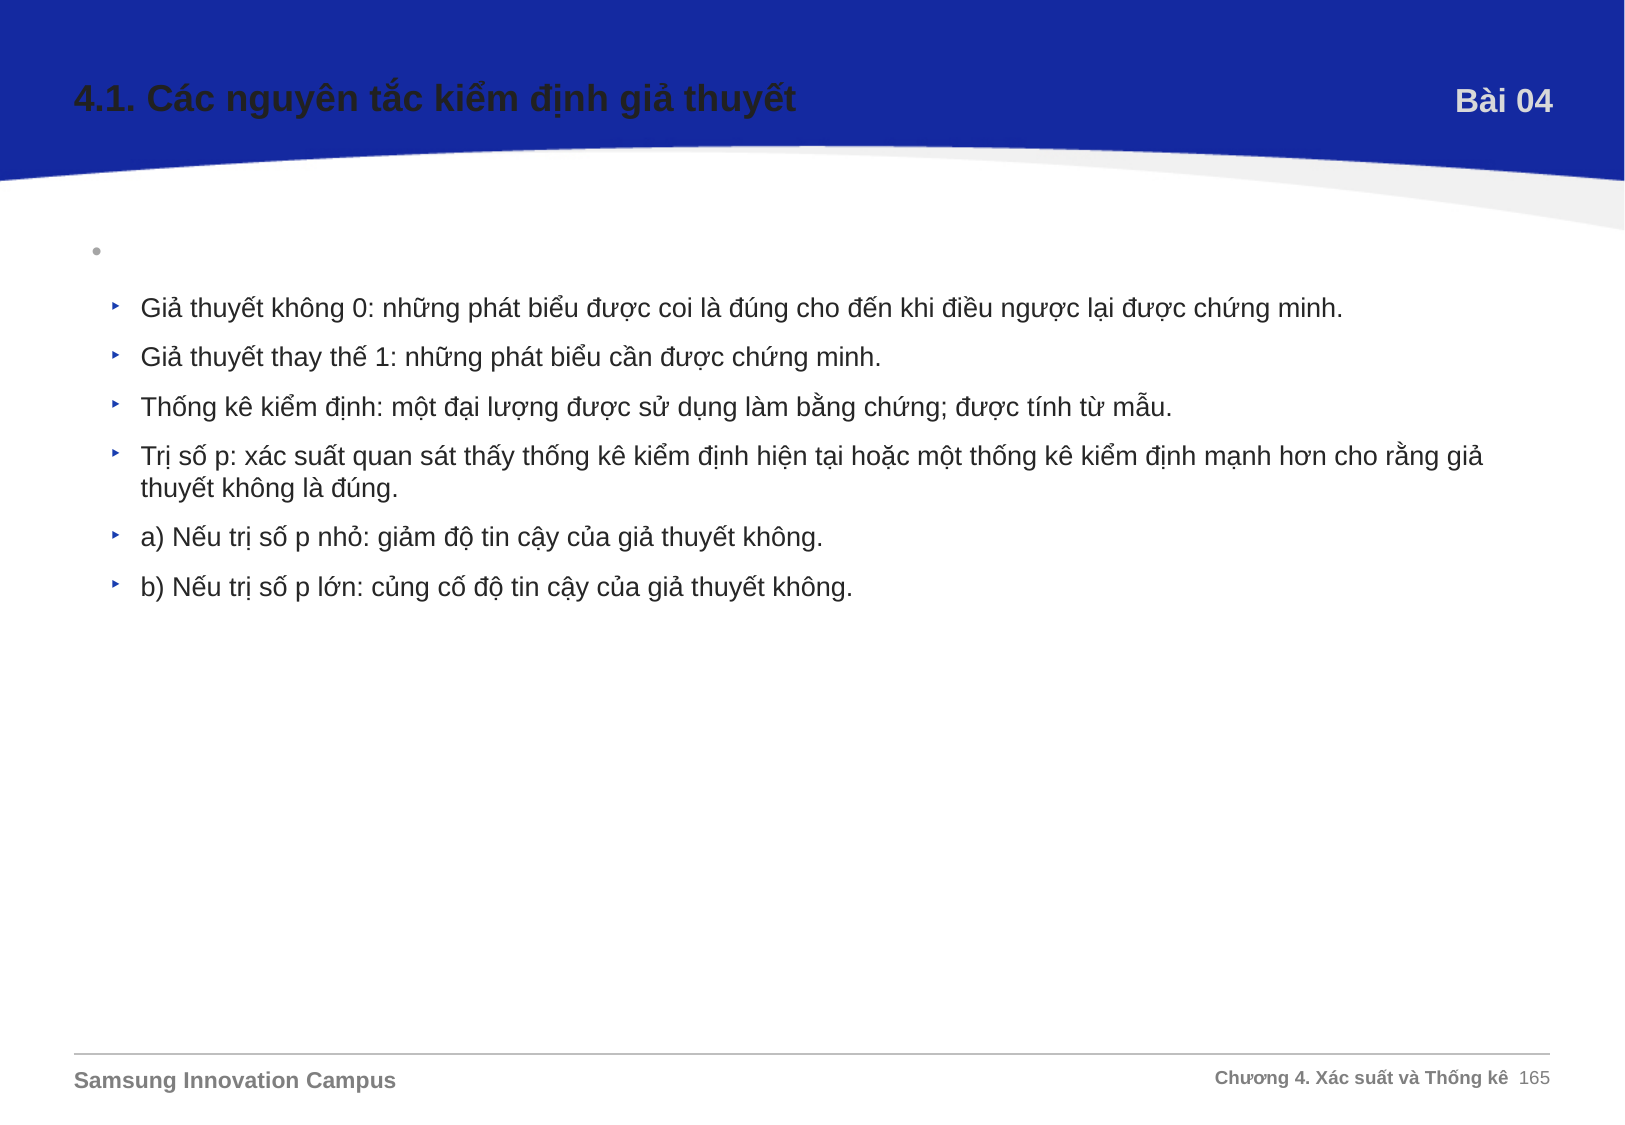

4.1. Các nguyên tắc kiểm định giả thuyết
Bài 04
Nguyên tắc kiểm định giả thuyết trong thống kê:
Giả thuyết không 0: những phát biểu được coi là đúng cho đến khi điều ngược lại được chứng minh.
Giả thuyết thay thế 1: những phát biểu cần được chứng minh.
Thống kê kiểm định: một đại lượng được sử dụng làm bằng chứng; được tính từ mẫu.
Trị số p: xác suất quan sát thấy thống kê kiểm định hiện tại hoặc một thống kê kiểm định mạnh hơn cho rằng giả thuyết không là đúng.
a) Nếu trị số p nhỏ: giảm độ tin cậy của giả thuyết không.
b) Nếu trị số p lớn: củng cố độ tin cậy của giả thuyết không.